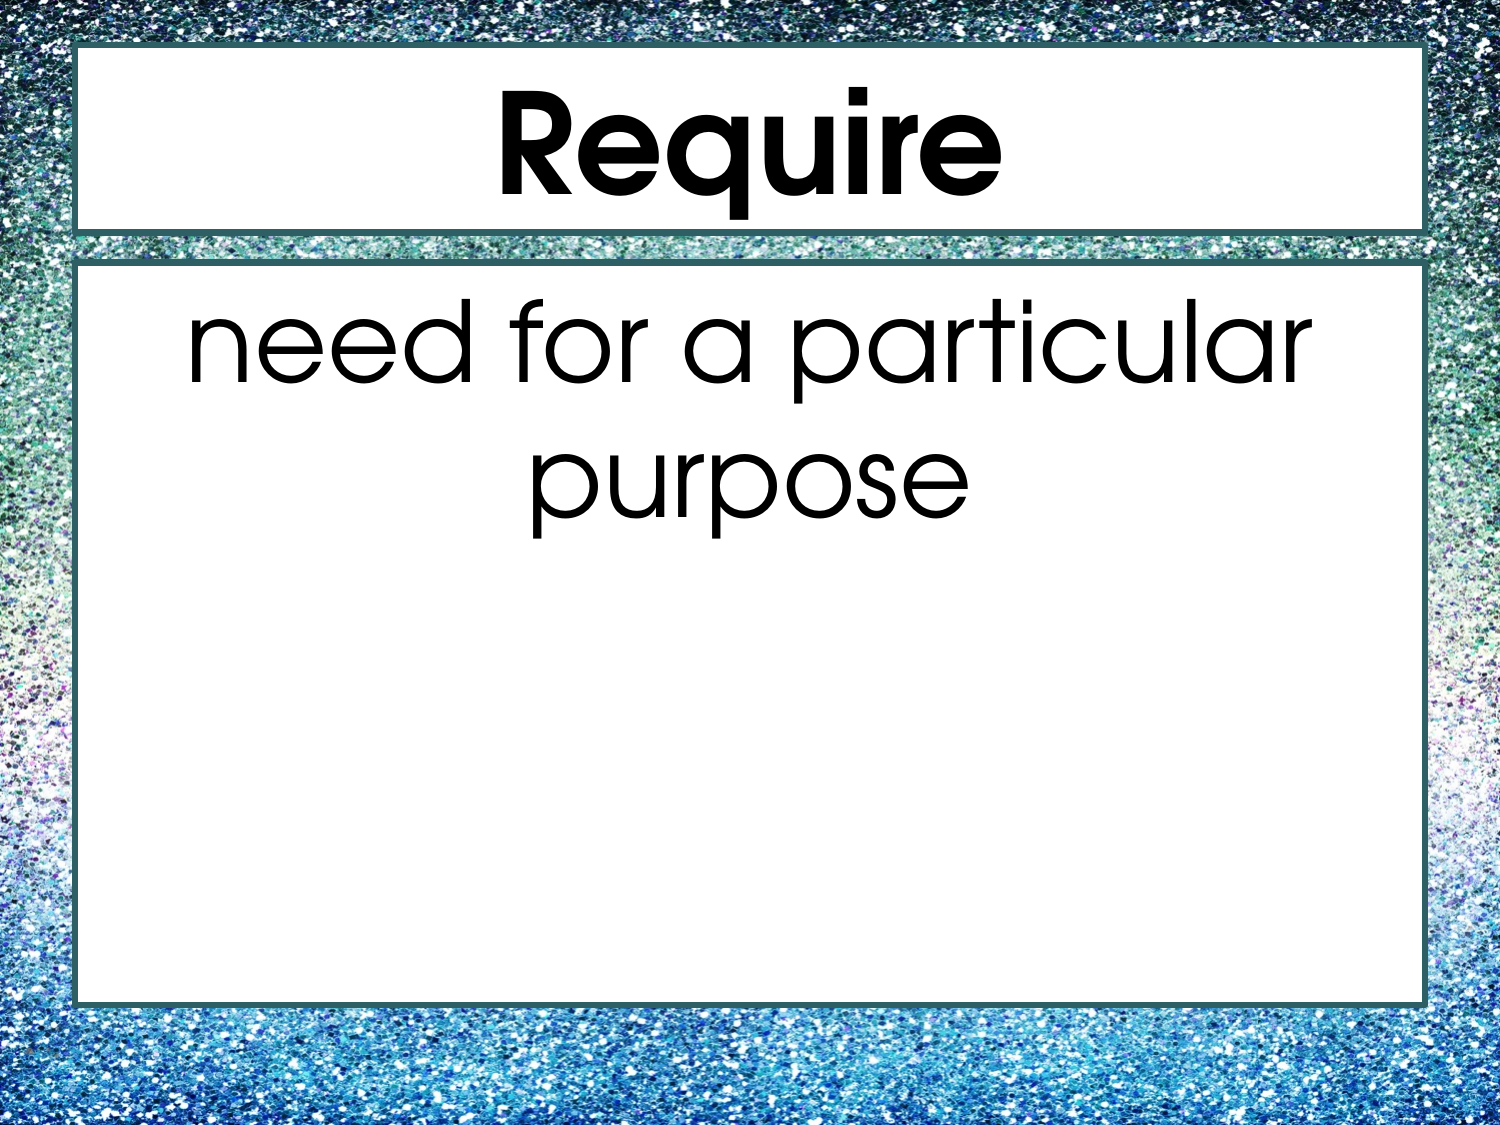

# Require
need for a particular purpose